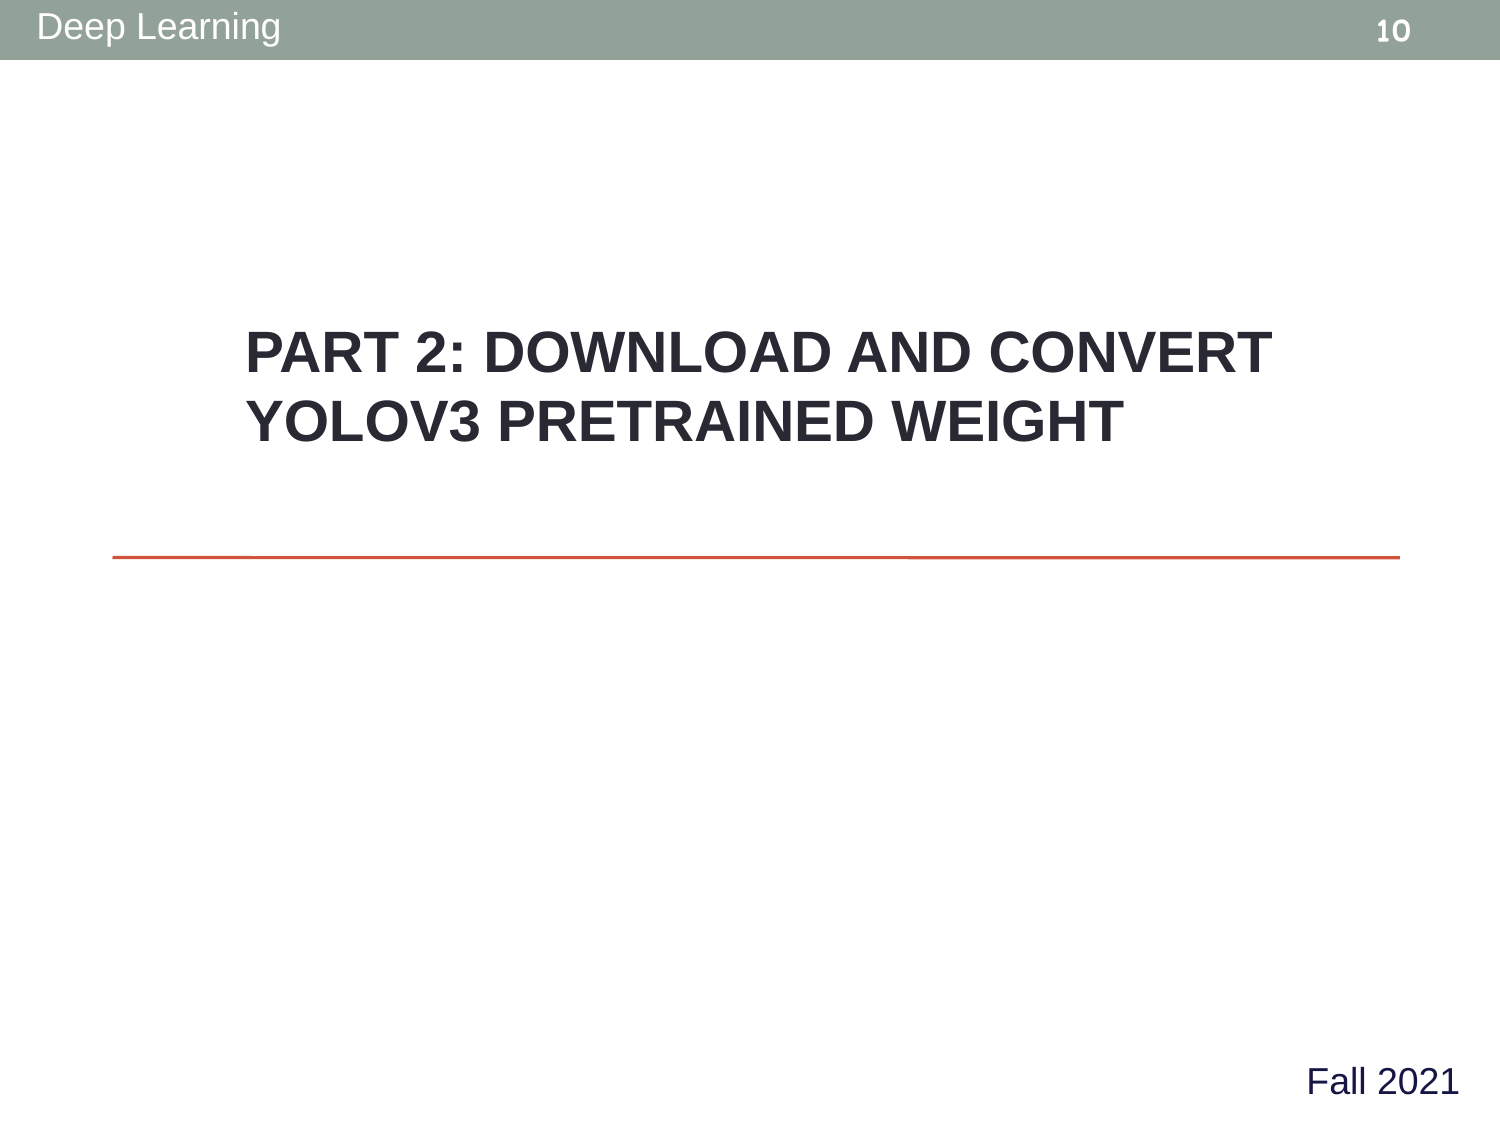

Part 2: Download and convert yolov3 pretrained weight